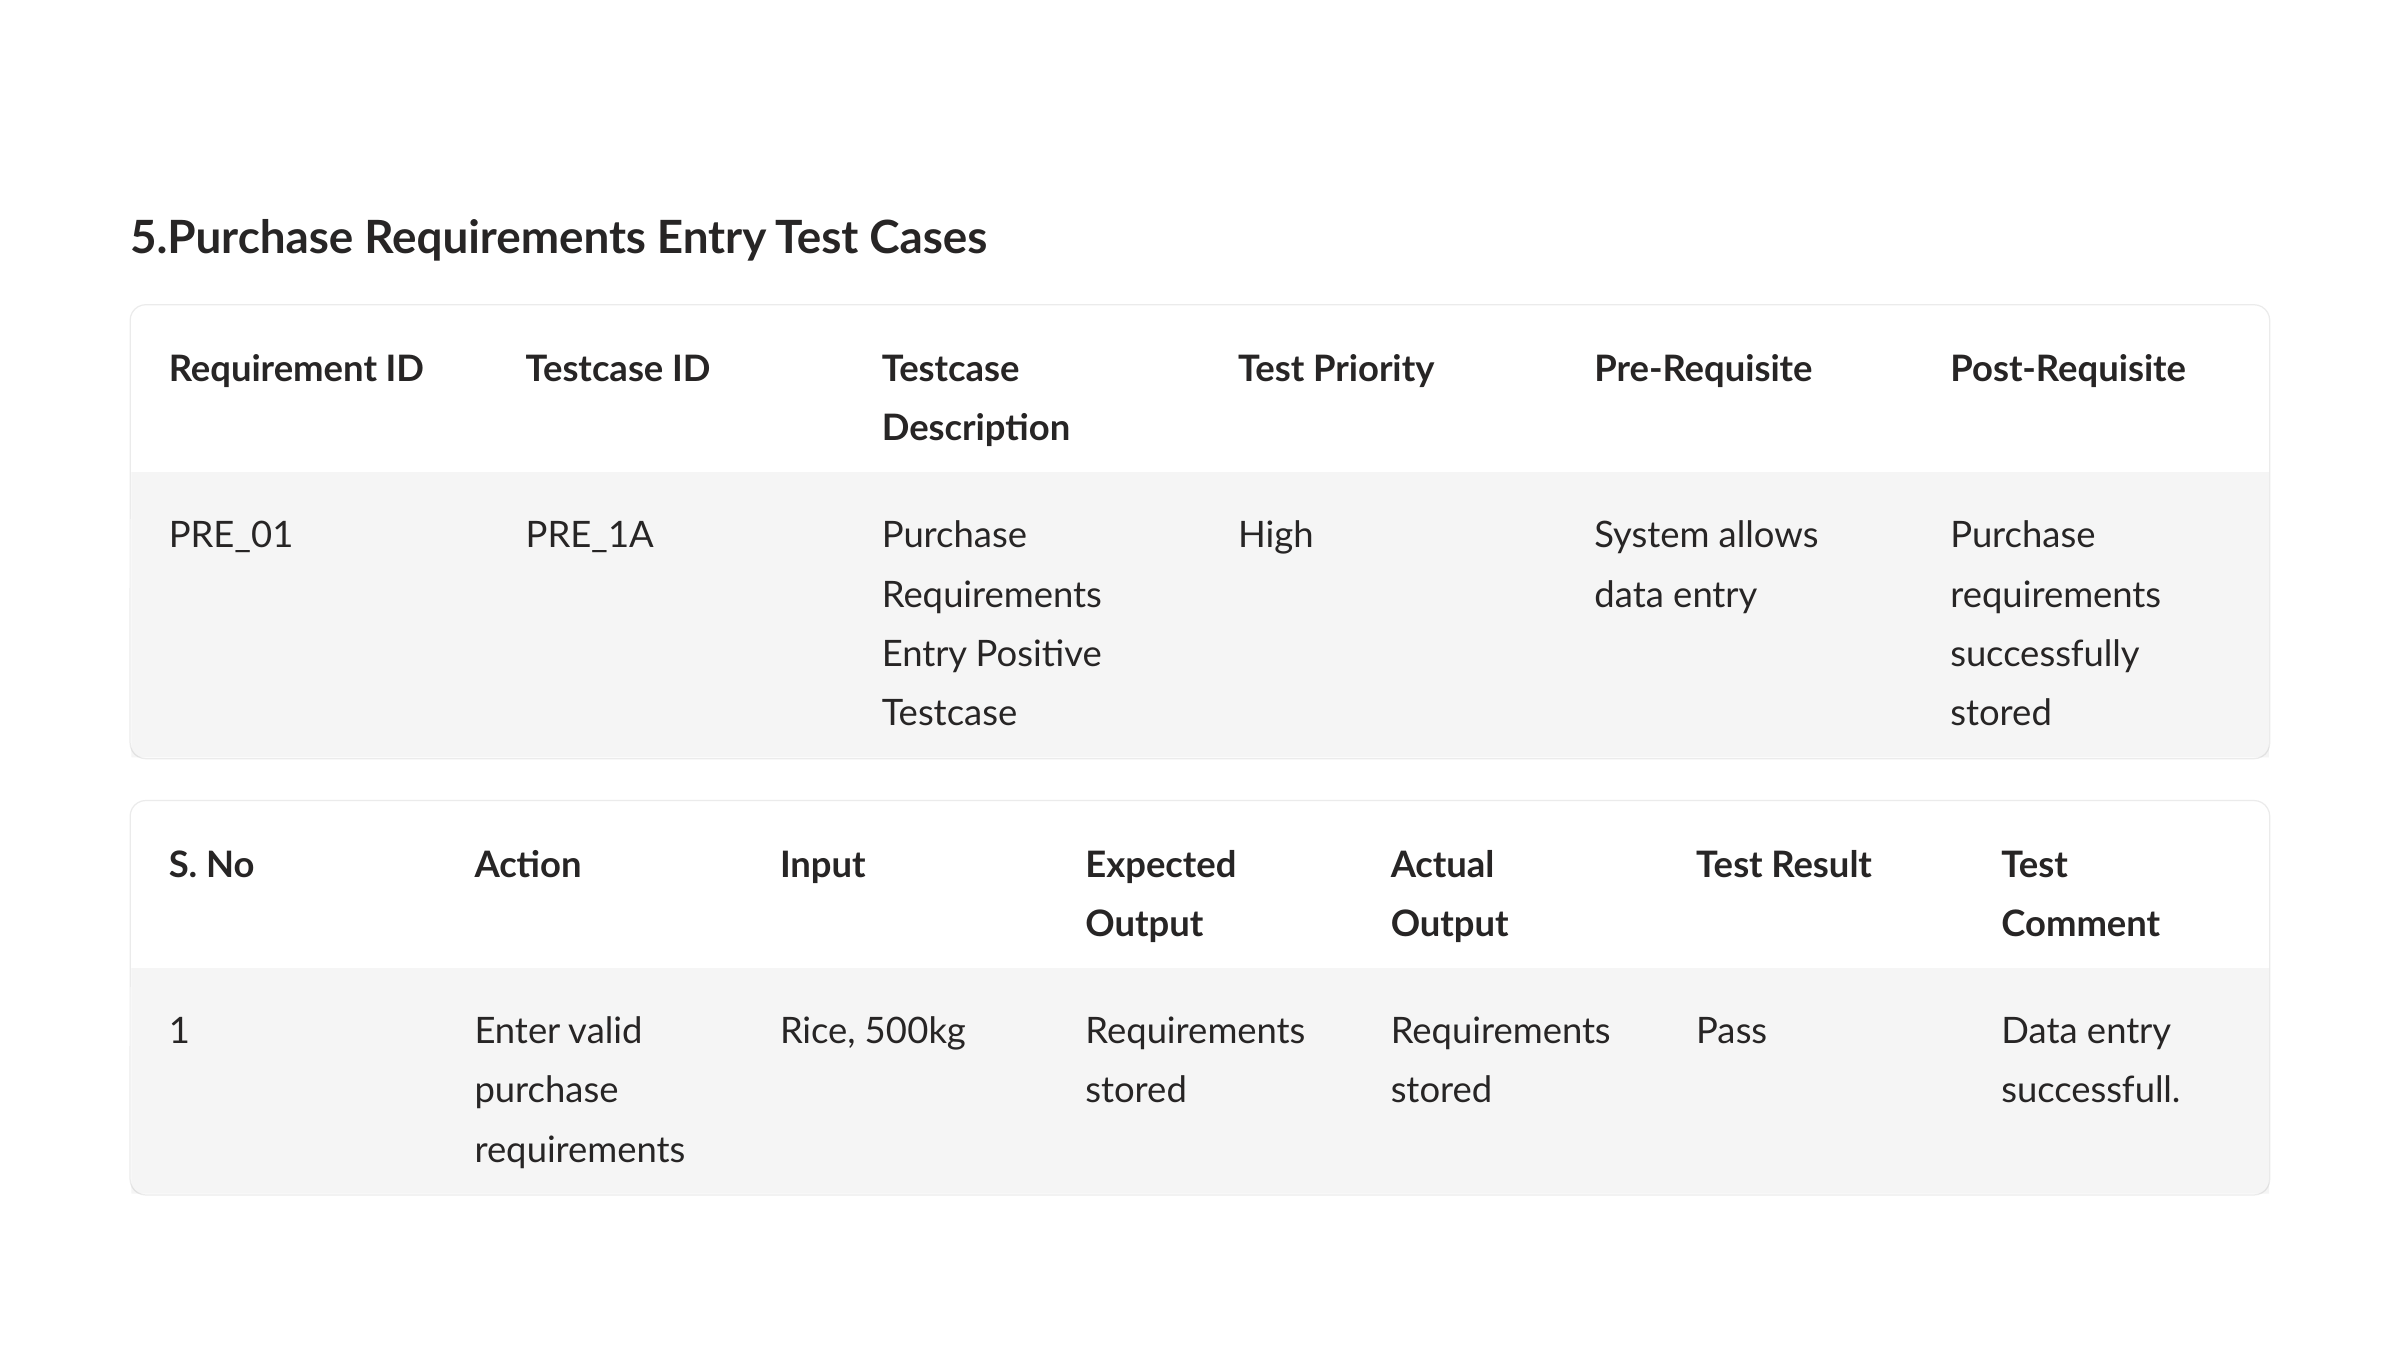

5.Purchase Requirements Entry Test Cases

Requirement ID
Testcase ID
Testcase Description
Test Priority
Pre-Requisite
Post-Requisite

PRE_01
PRE_1A
Purchase Requirements Entry Positive Testcase
High
System allows data entry
Purchase requirements successfully stored

S. No
Action
Input
Expected Output
Actual Output
Test Result
Test Comment

1
Enter valid purchase requirements
Rice, 500kg
Requirements stored
Requirements stored
Pass
Data entry successfull.